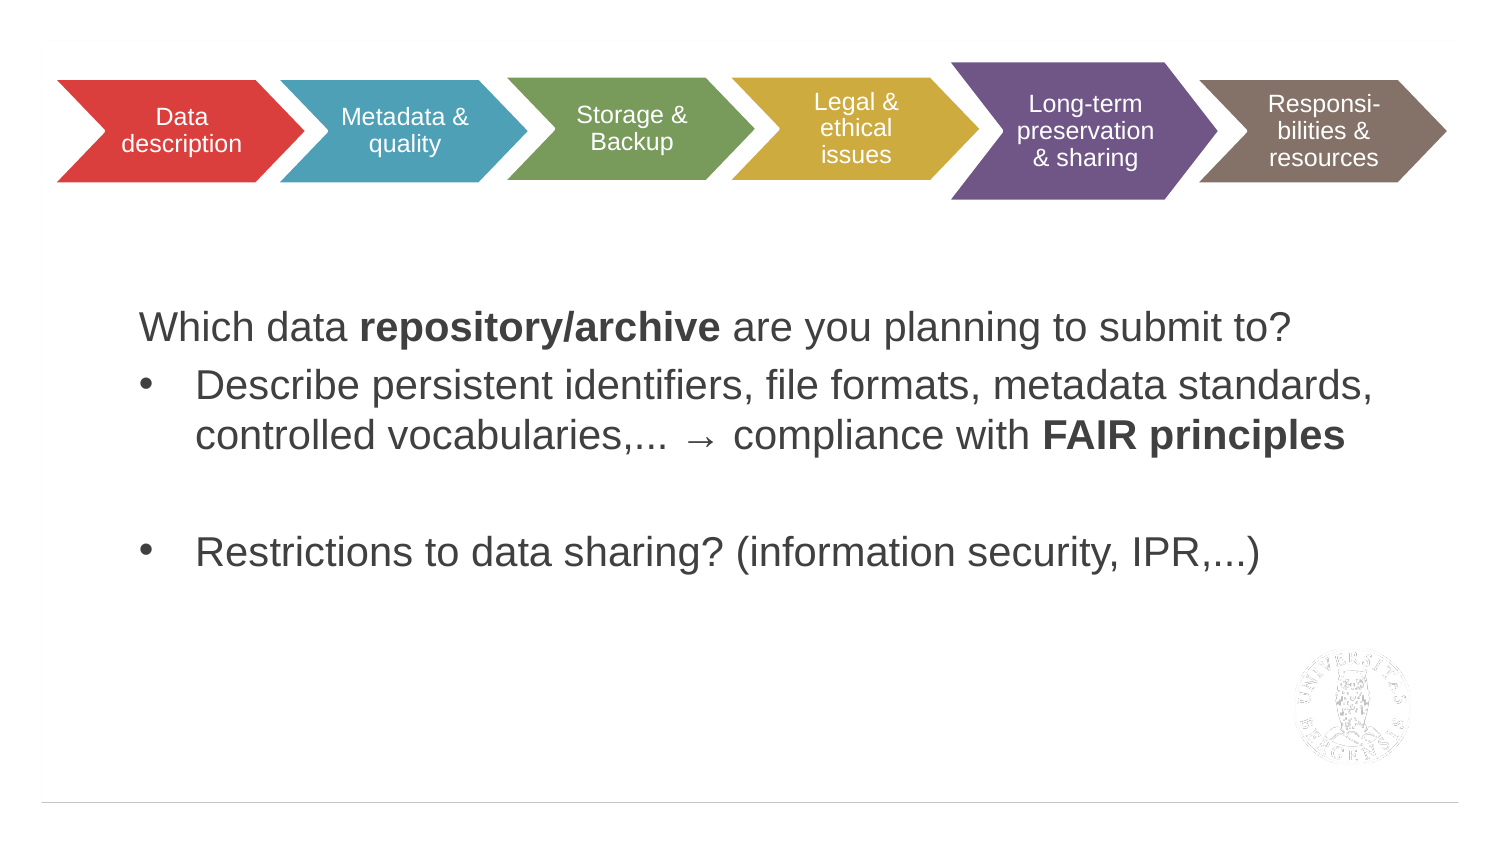

Long-term preservation & sharing
Storage & Backup
Legal & ethical issues
Data description
Metadata & quality
Responsi-bilities & resources
Which data repository/archive are you planning to submit to?
Describe persistent identifiers, file formats, metadata standards, controlled vocabularies,... → compliance with FAIR principles

Restrictions to data sharing? (information security, IPR,...)